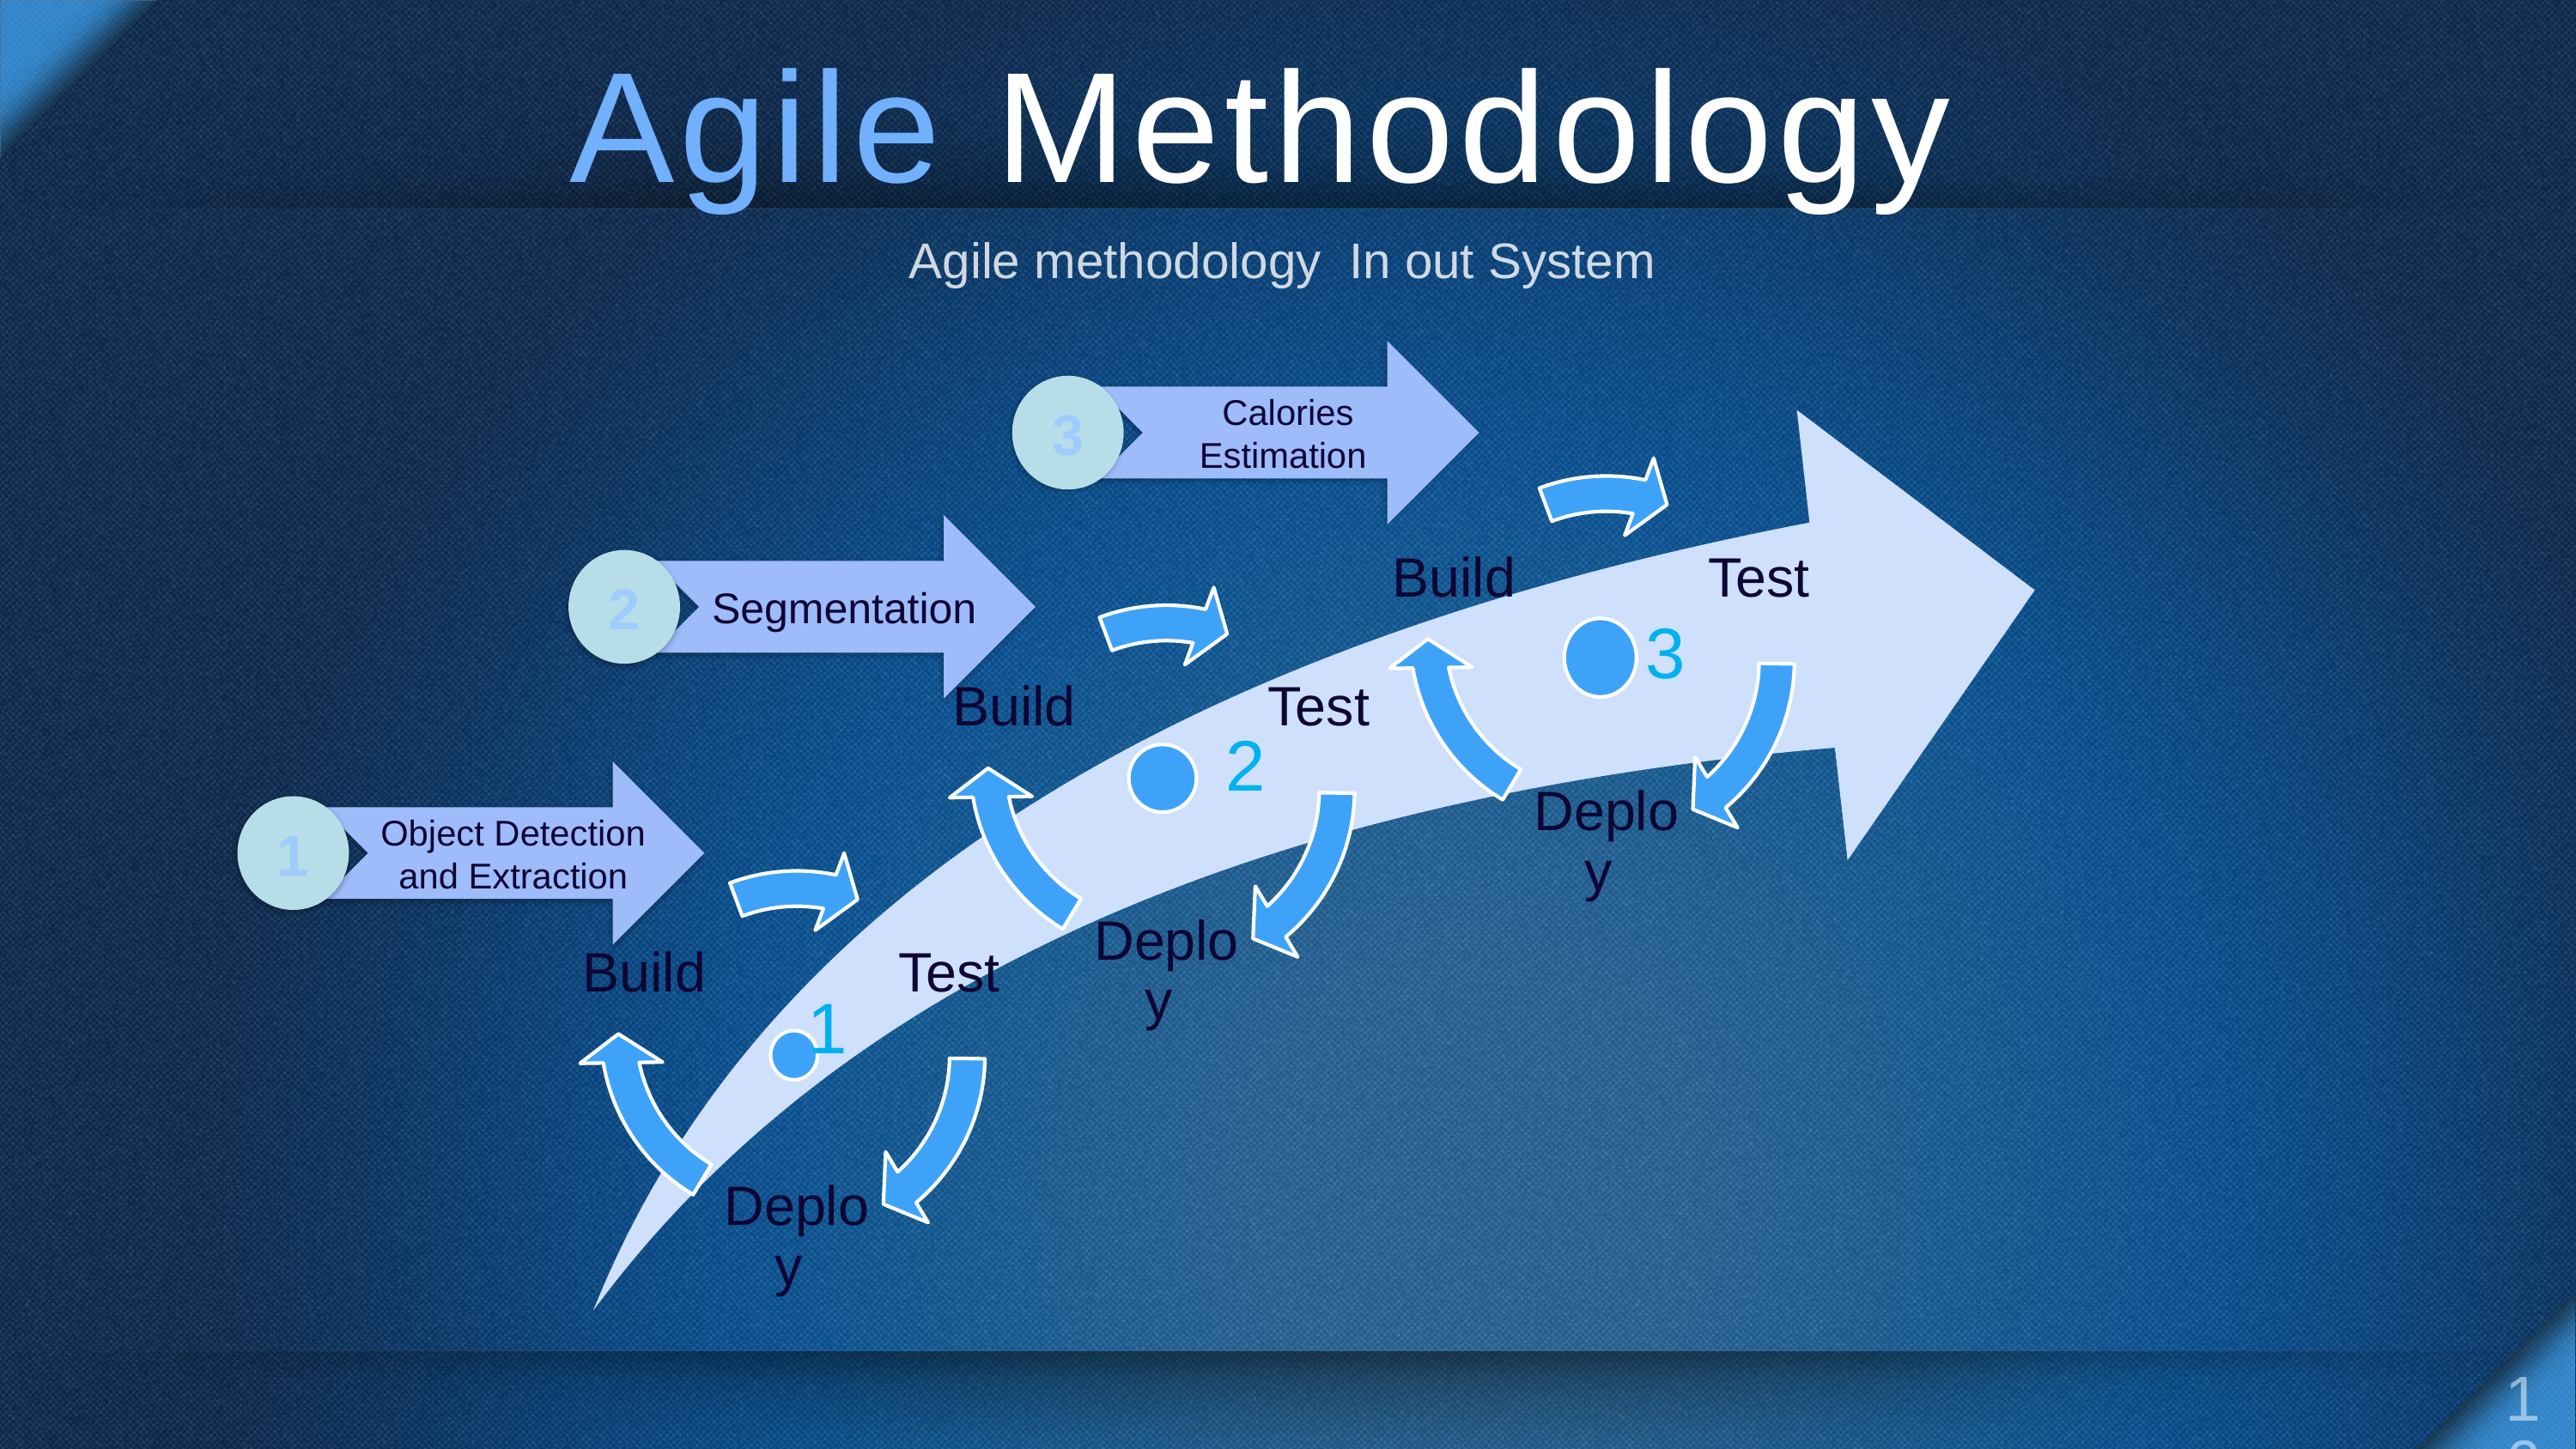

# Agile Methodology
Agile methodology  In out System
Calories Estimation
3
1
2
3
Test
Deploy
Build
Segmentation
2
Test
Deploy
Build
Object Detection and Extraction
1
Test
Deploy
Build
16